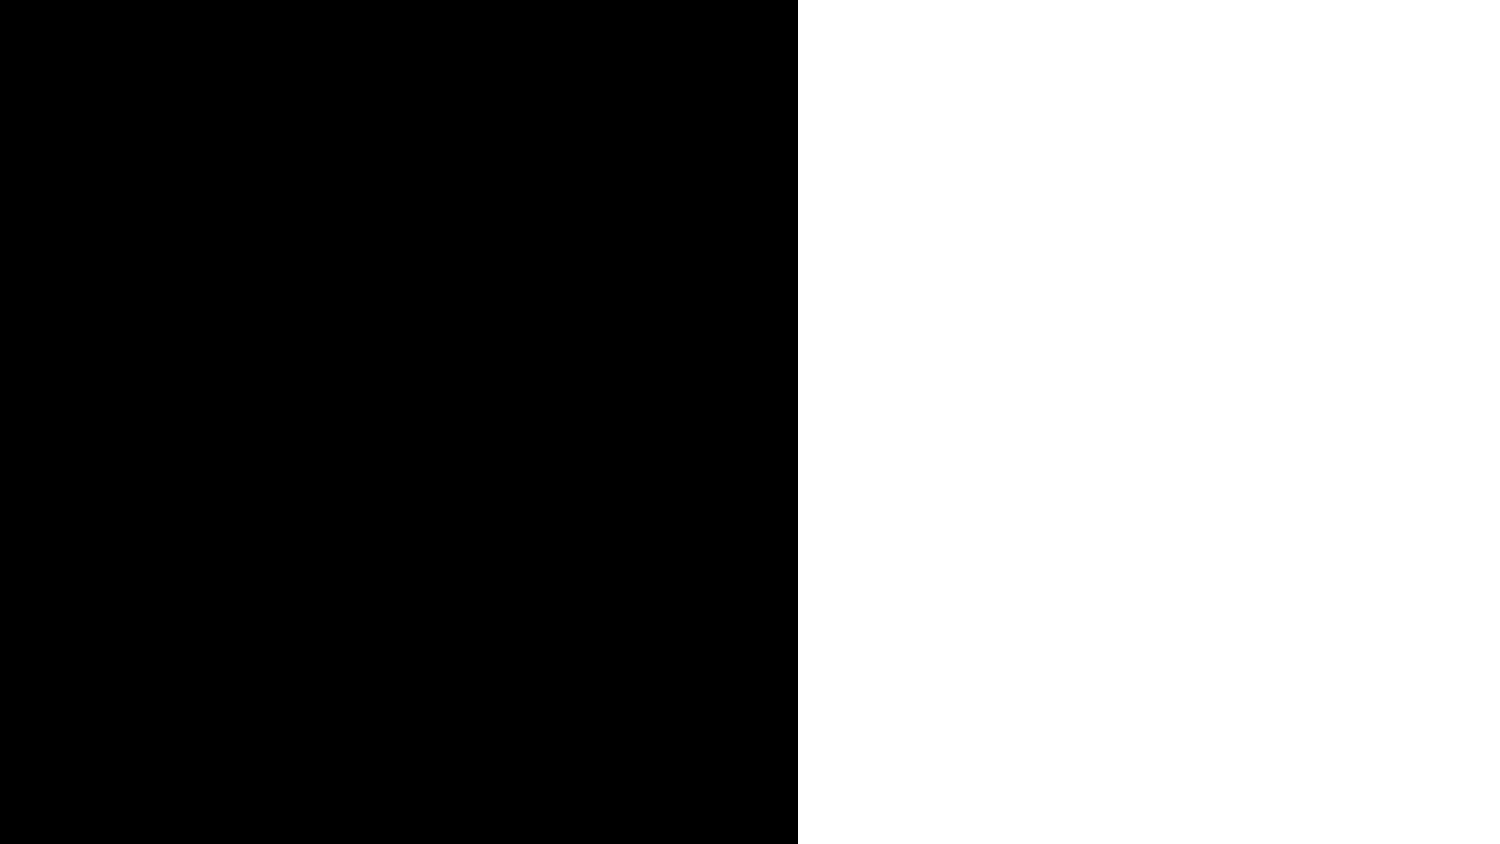

#

50 Shades of Data | RMOUG 2021
5